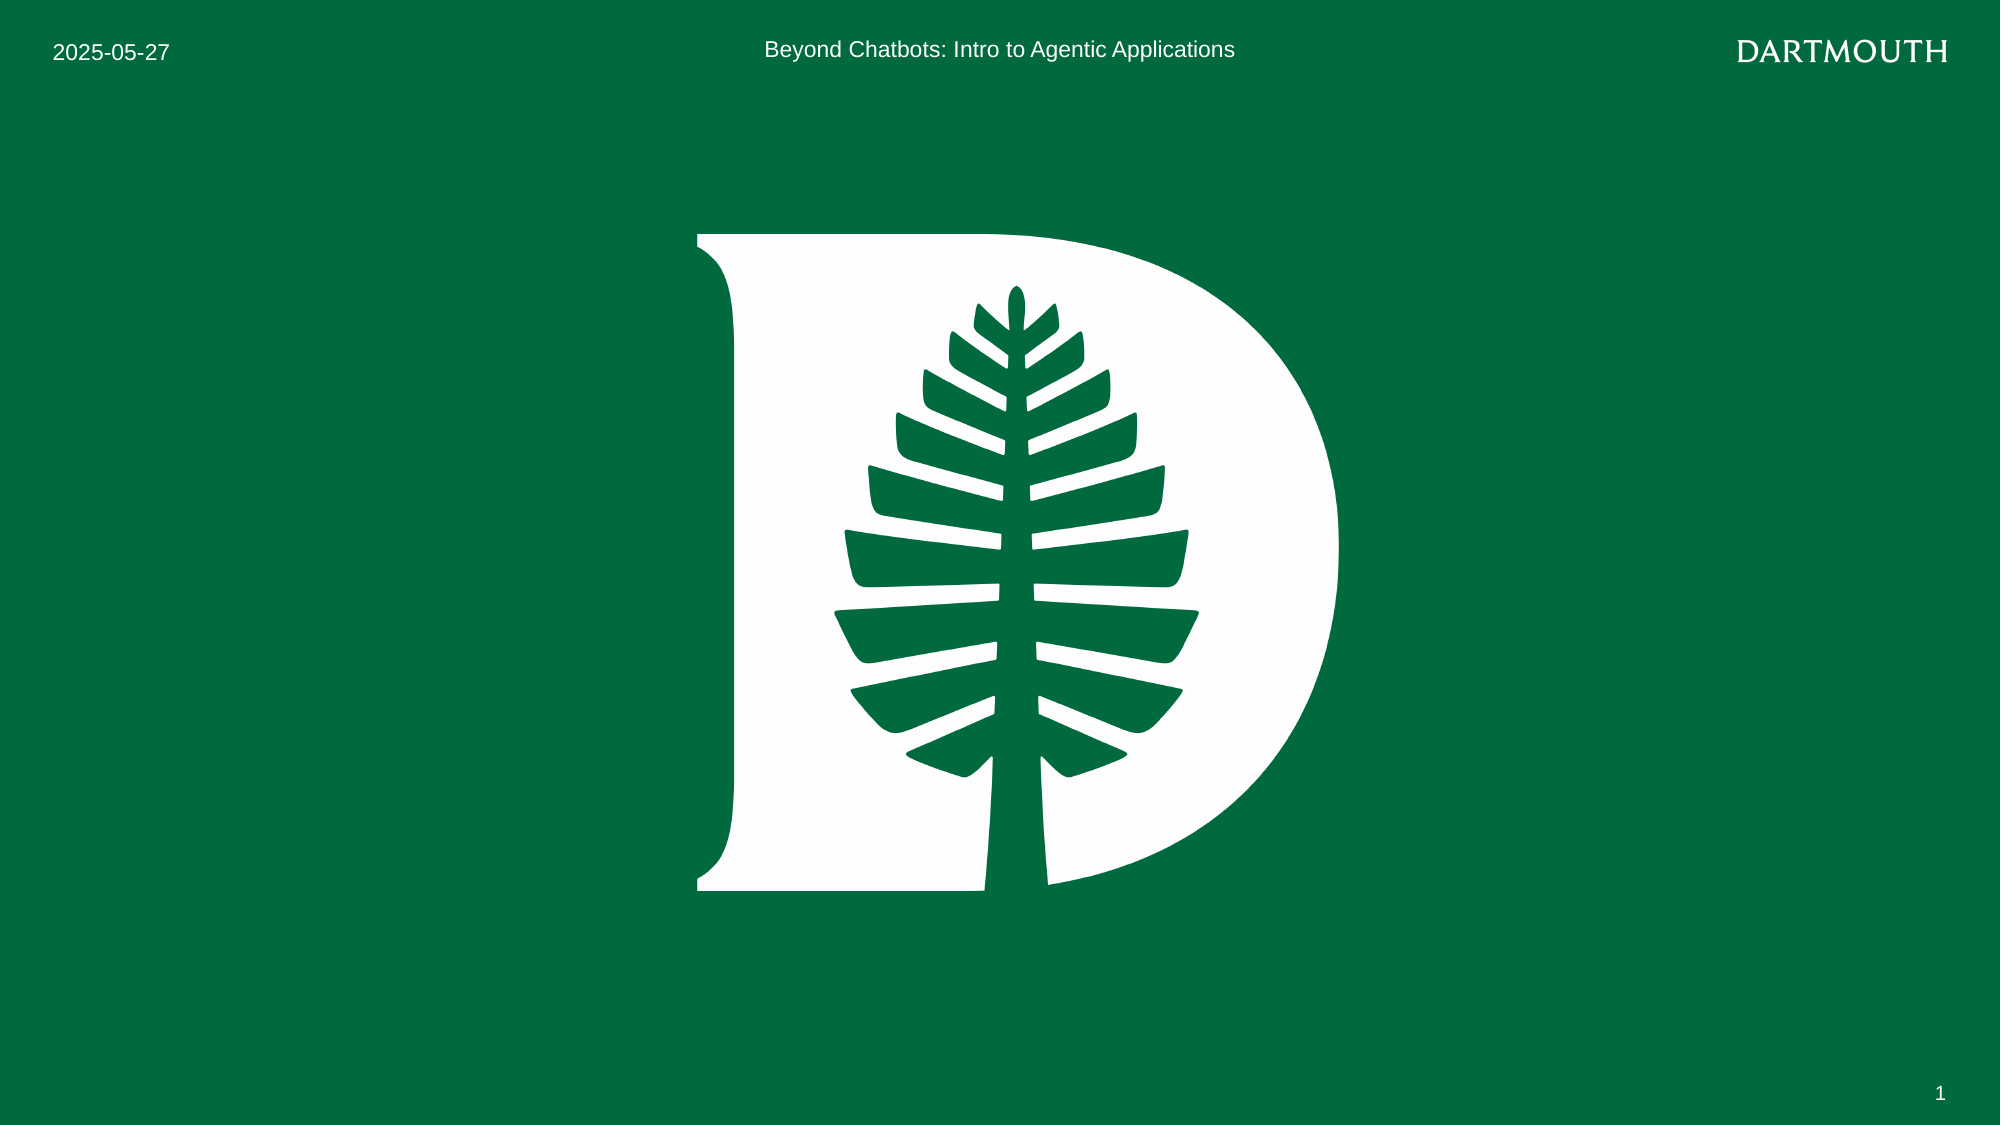

2025-05-27
Beyond Chatbots: Intro to Agentic Applications
1